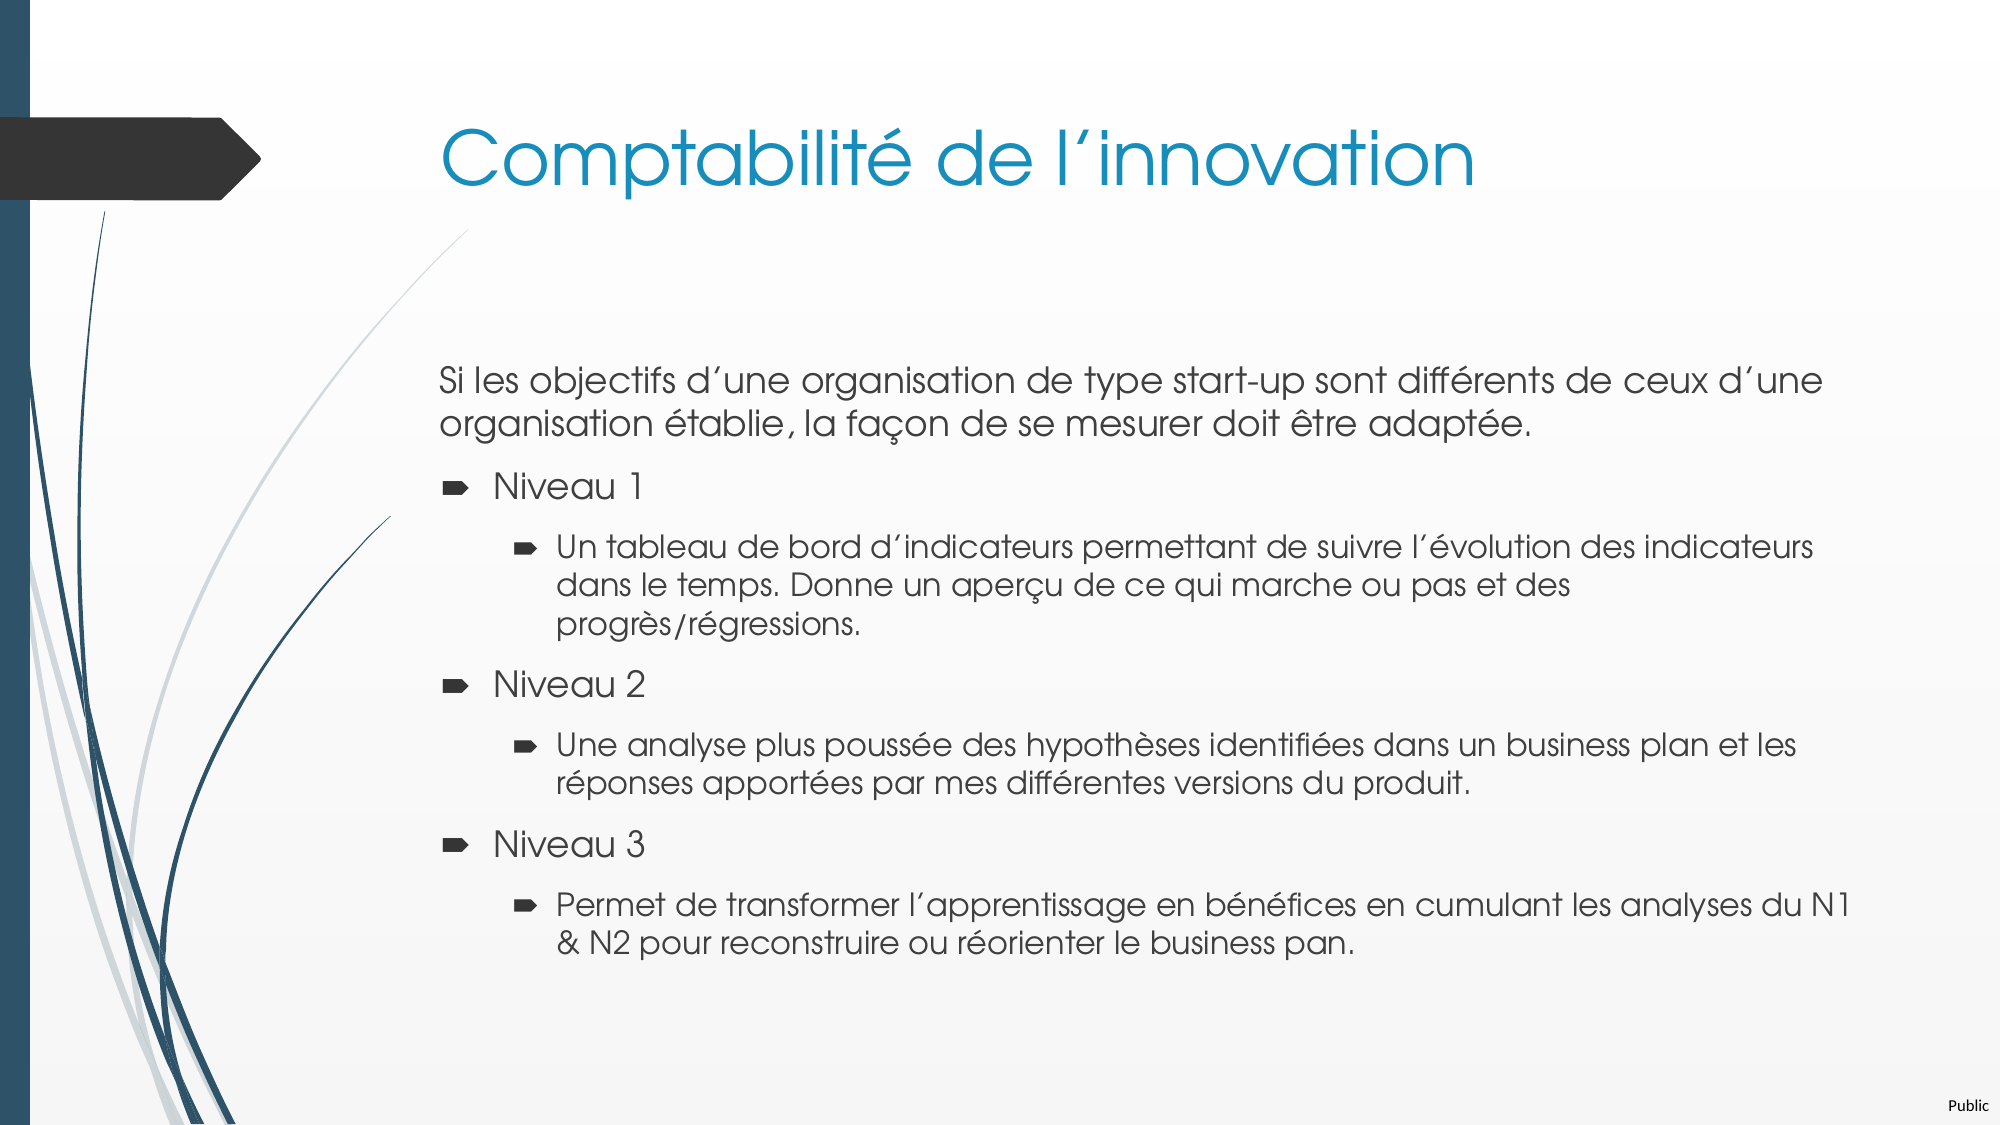

# Comptabilité de l’innovation
Si les objectifs d’une organisation de type start-up sont différents de ceux d’une organisation établie, la façon de se mesurer doit être adaptée.
Niveau 1
Un tableau de bord d’indicateurs permettant de suivre l’évolution des indicateurs dans le temps. Donne un aperçu de ce qui marche ou pas et des progrès/régressions.
Niveau 2
Une analyse plus poussée des hypothèses identifiées dans un business plan et les réponses apportées par mes différentes versions du produit.
Niveau 3
Permet de transformer l’apprentissage en bénéfices en cumulant les analyses du N1 & N2 pour reconstruire ou réorienter le business pan.